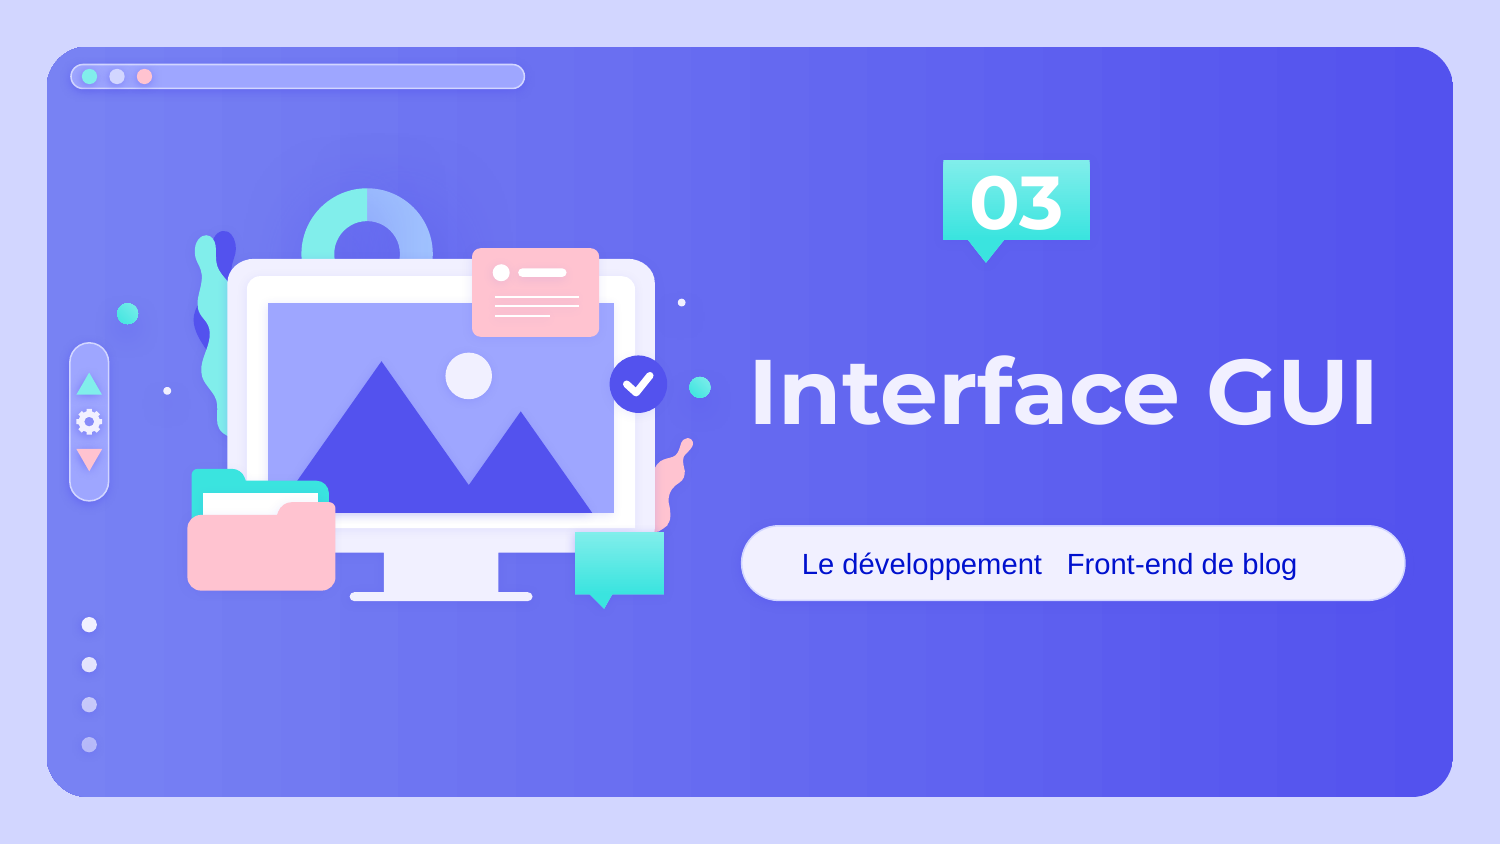

03

# Interface GUI

Le développement   Front-end de blog